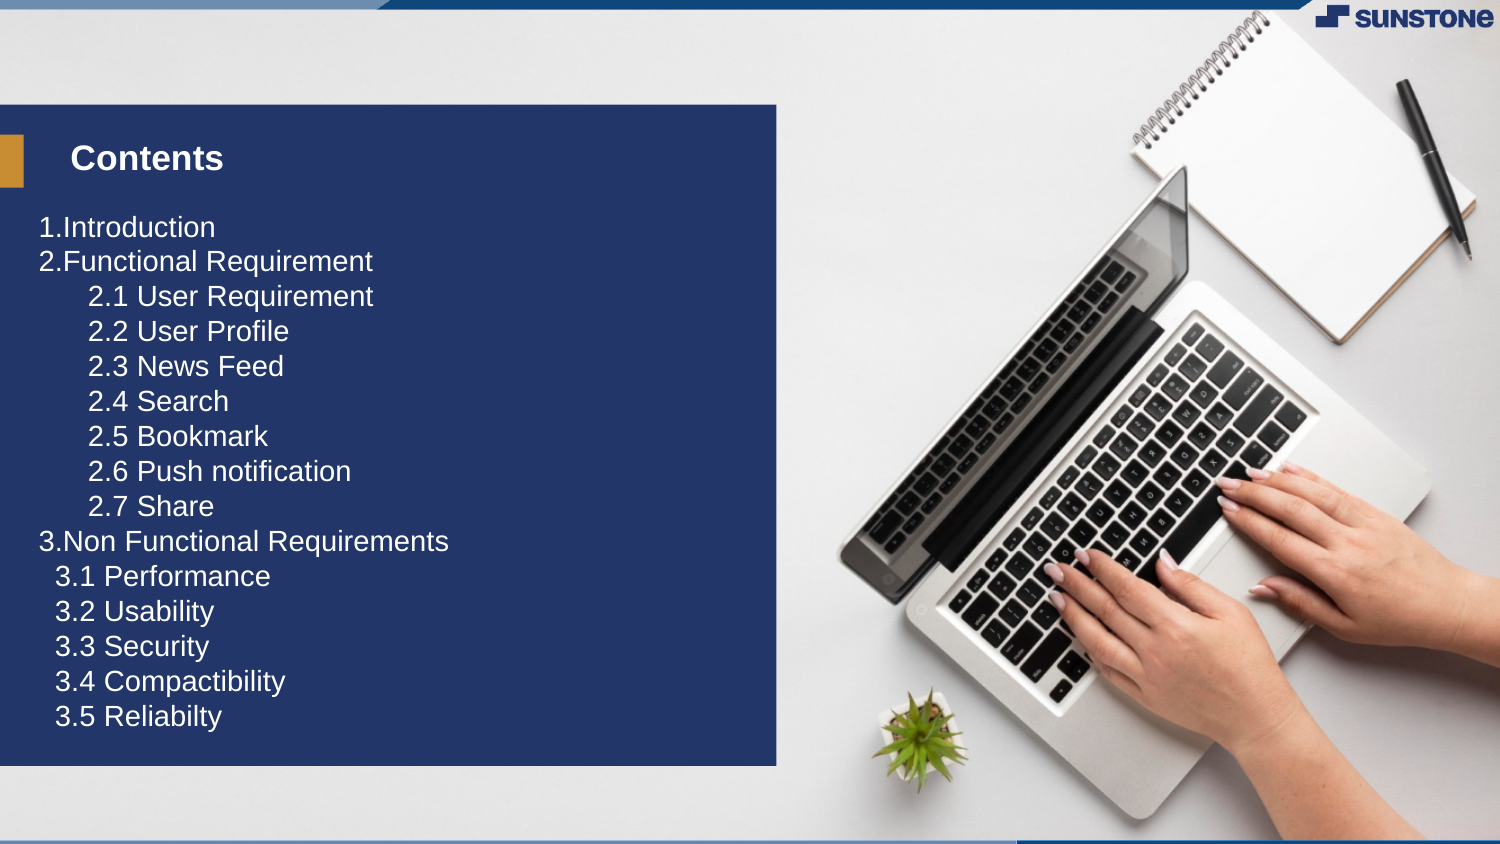

# Contents
1.Introduction
2.Functional Requirement
      2.1 User Requirement
      2.2 User Profile
      2.3 News Feed
      2.4 Search
      2.5 Bookmark
      2.6 Push notification
      2.7 Share
3.Non Functional Requirements
  3.1 Performance
  3.2 Usability
  3.3 Security
  3.4 Compactibility
  3.5 Reliabilty